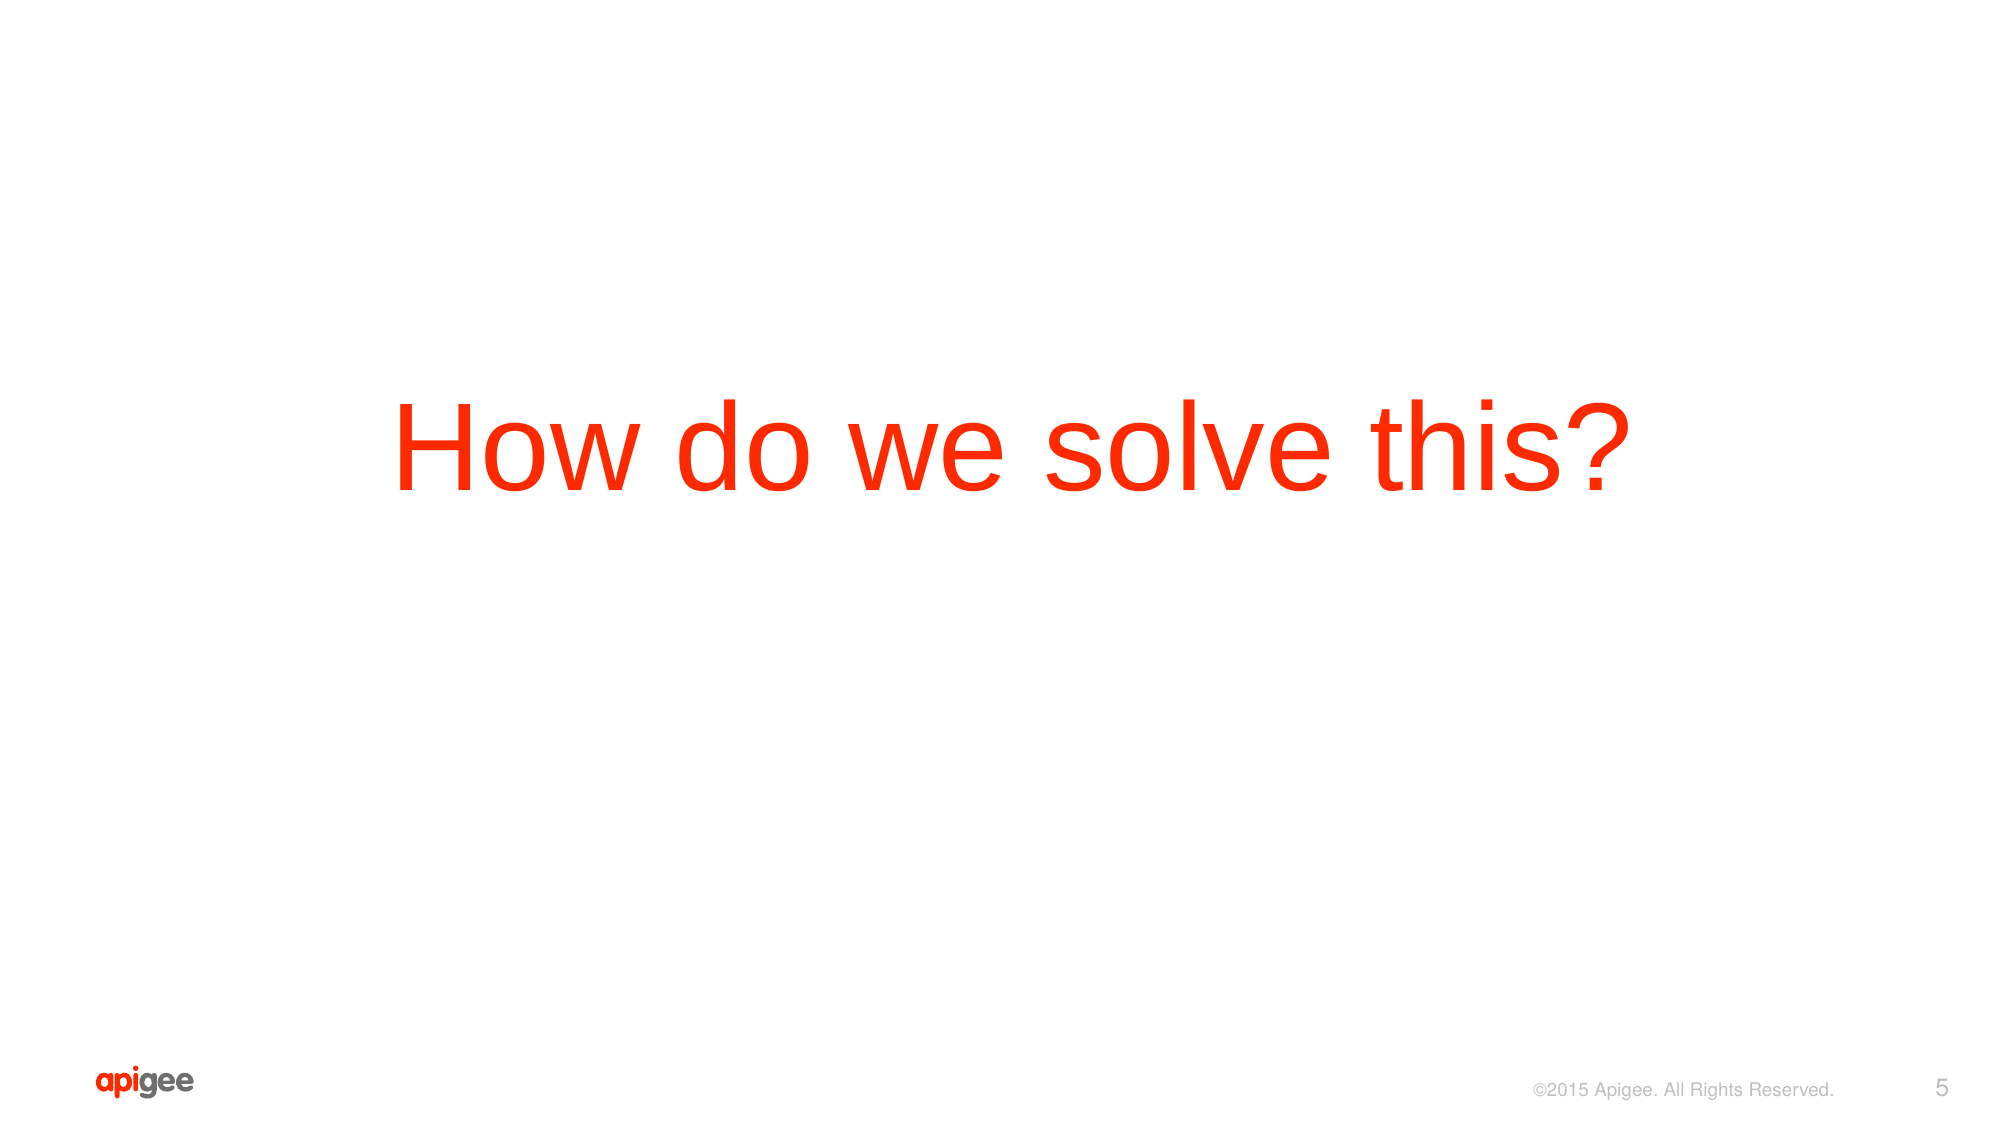

# How do we solve this?
©2015 Apigee. All Rights Reserved.
5